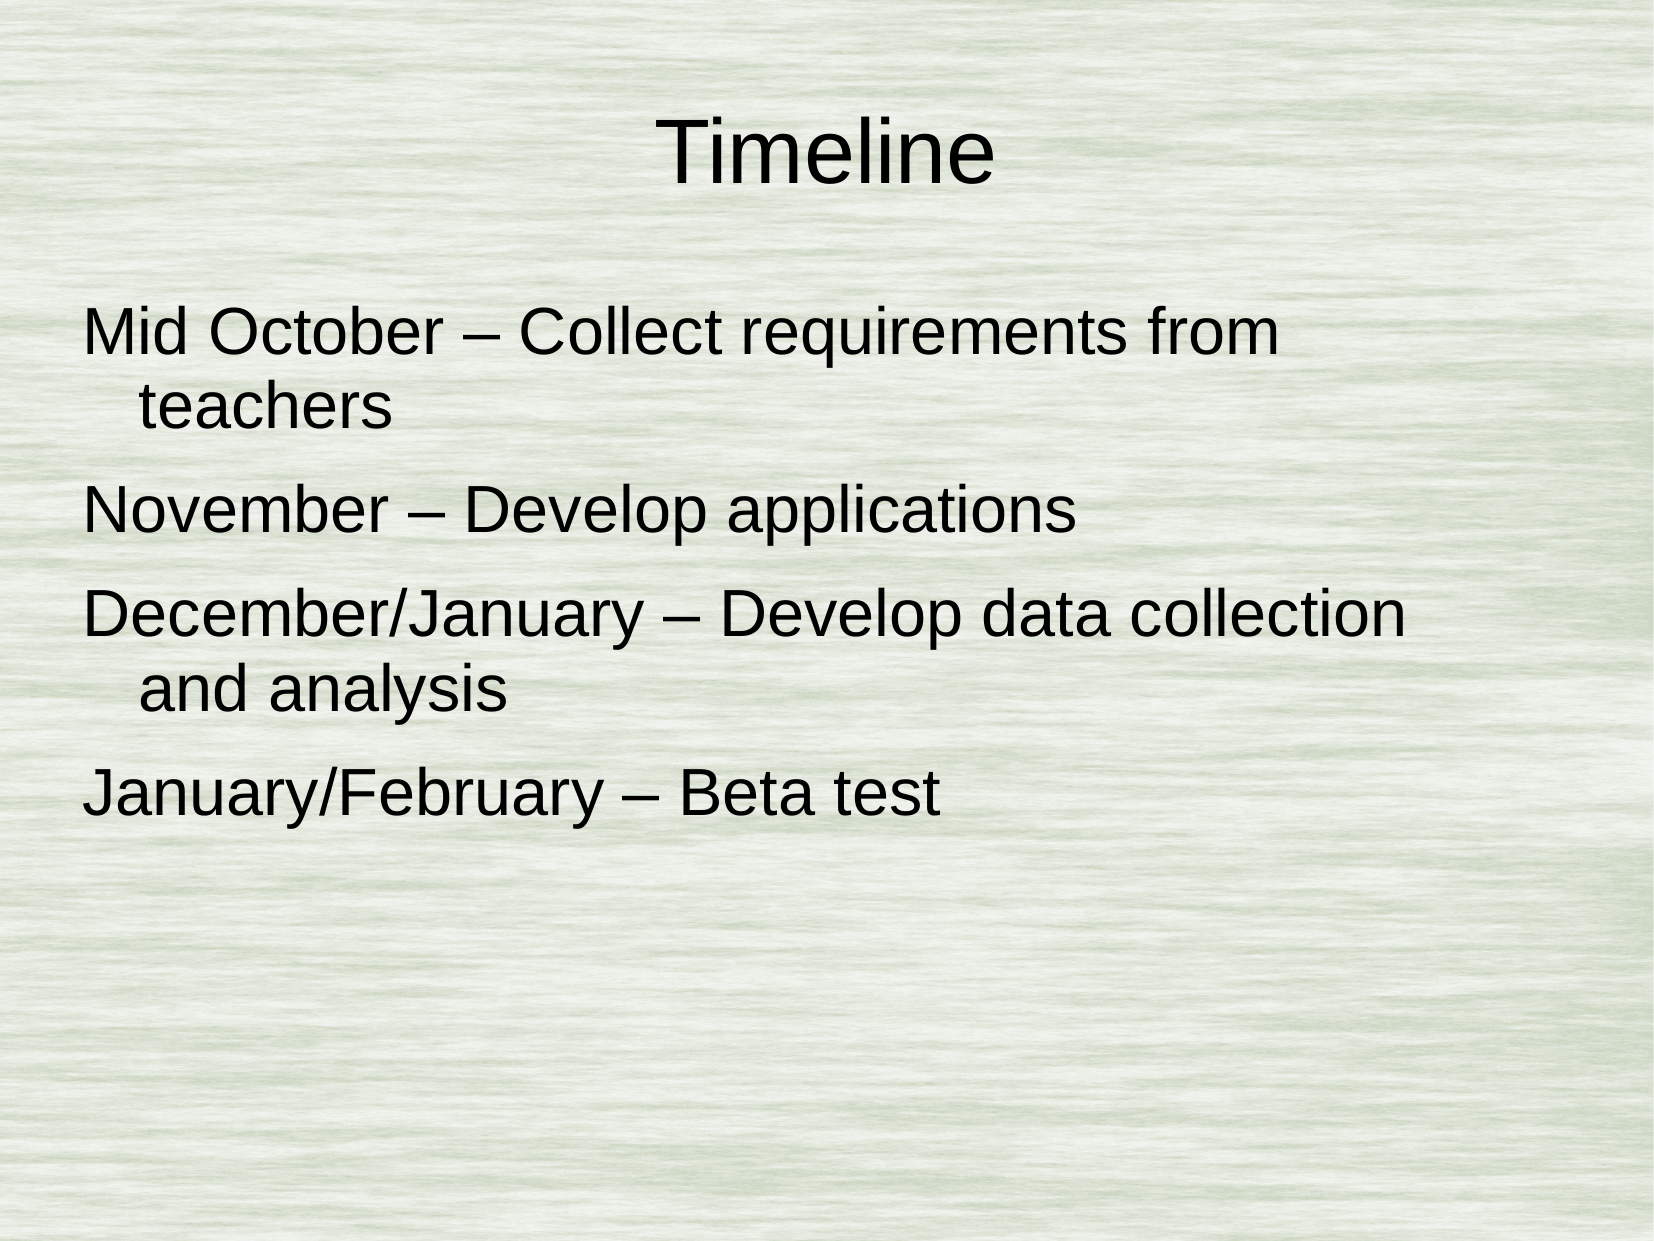

# Timeline
Mid October – Collect requirements from teachers
November – Develop applications
December/January – Develop data collection and analysis
January/February – Beta test